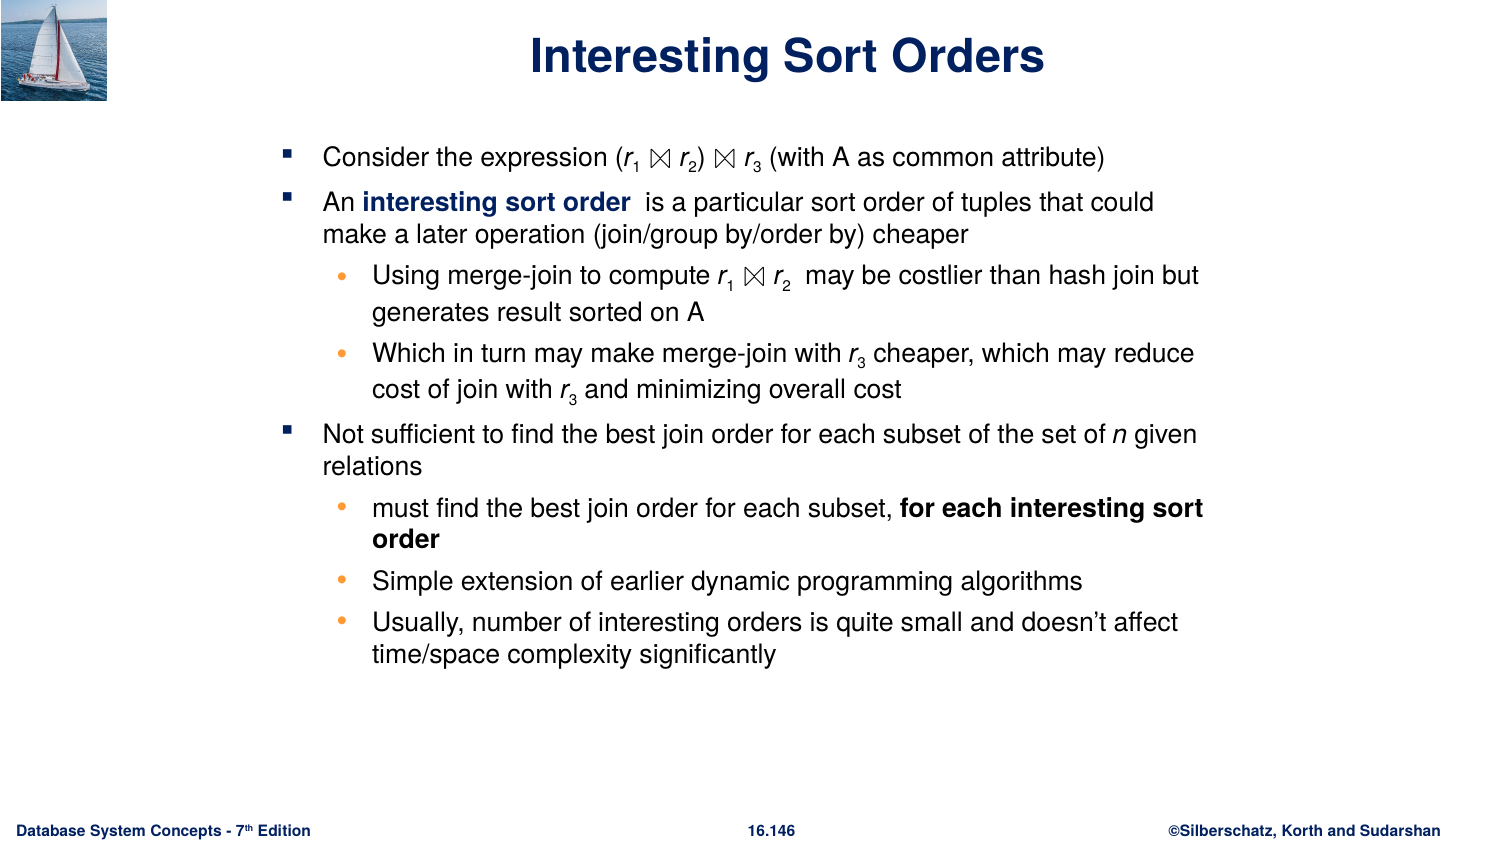

# Interesting Sort Orders
Consider the expression (r1 ⨝ r2) ⨝ r3 (with A as common attribute)
An interesting sort order  is a particular sort order of tuples that could make a later operation (join/group by/order by) cheaper
Using merge-join to compute r1 ⨝ r2  may be costlier than hash join but generates result sorted on A
Which in turn may make merge-join with r3 cheaper, which may reduce cost of join with r3 and minimizing overall cost
Not sufficient to find the best join order for each subset of the set of n given relations
must find the best join order for each subset, for each interesting sort order
Simple extension of earlier dynamic programming algorithms
Usually, number of interesting orders is quite small and doesn’t affect time/space complexity significantly